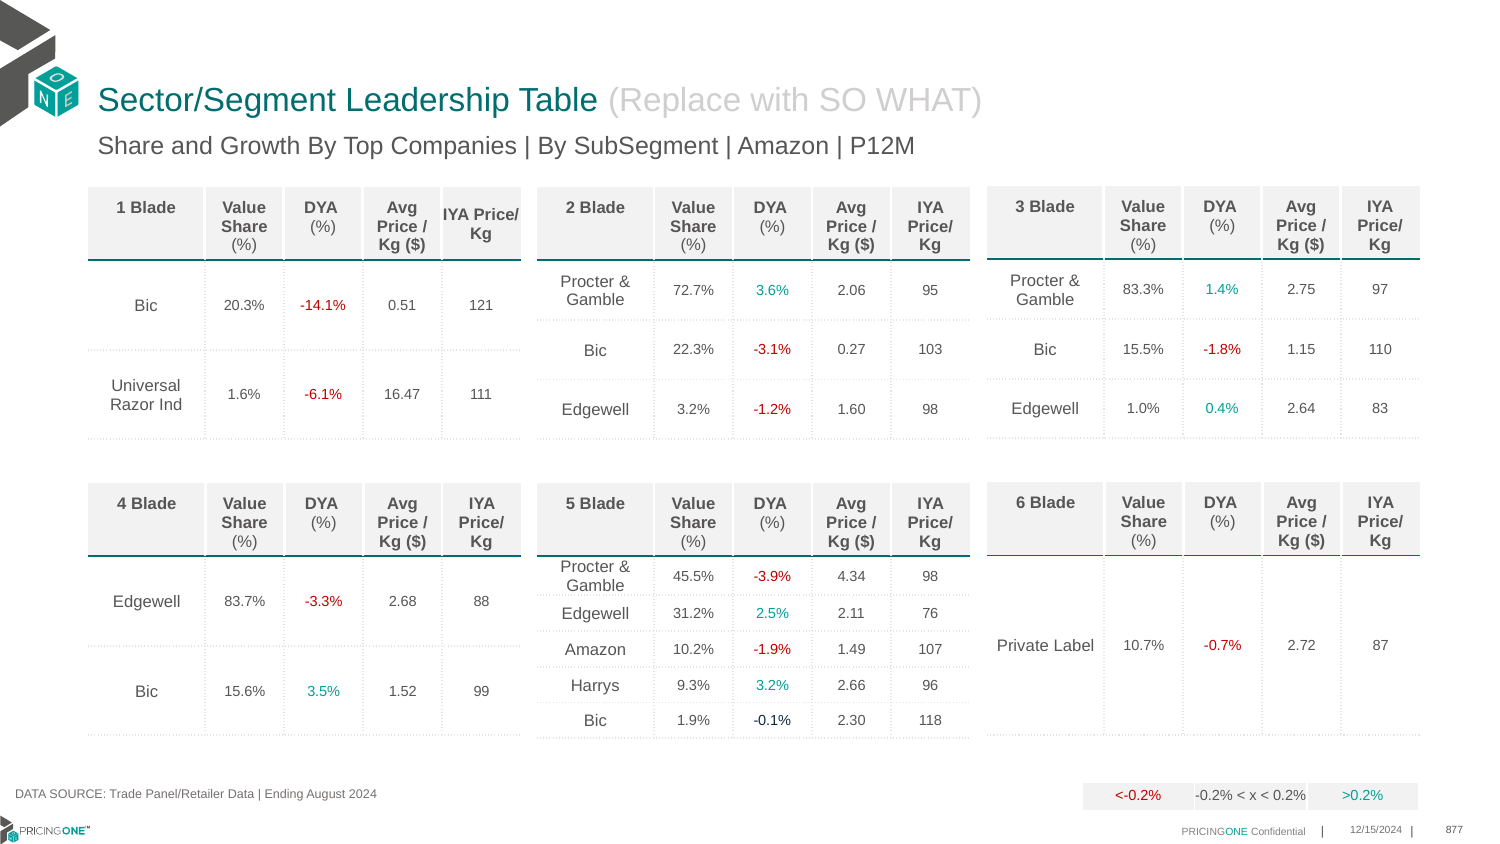

# Sector/Segment Leadership Table (Replace with SO WHAT)
Share and Growth By Top Companies | By SubSegment | Amazon | P12M
| 3 Blade | Value Share (%) | DYA (%) | Avg Price /Kg ($) | IYA Price/Kg |
| --- | --- | --- | --- | --- |
| Procter & Gamble | 83.3% | 1.4% | 2.75 | 97 |
| Bic | 15.5% | -1.8% | 1.15 | 110 |
| Edgewell | 1.0% | 0.4% | 2.64 | 83 |
| 1 Blade | Value Share (%) | DYA (%) | Avg Price /Kg ($) | IYA Price/ Kg |
| --- | --- | --- | --- | --- |
| Bic | 20.3% | -14.1% | 0.51 | 121 |
| Universal Razor Ind | 1.6% | -6.1% | 16.47 | 111 |
| 2 Blade | Value Share (%) | DYA (%) | Avg Price /Kg ($) | IYA Price/Kg |
| --- | --- | --- | --- | --- |
| Procter & Gamble | 72.7% | 3.6% | 2.06 | 95 |
| Bic | 22.3% | -3.1% | 0.27 | 103 |
| Edgewell | 3.2% | -1.2% | 1.60 | 98 |
| 6 Blade | Value Share (%) | DYA (%) | Avg Price /Kg ($) | IYA Price/Kg |
| --- | --- | --- | --- | --- |
| Private Label | 10.7% | -0.7% | 2.72 | 87 |
| 4 Blade | Value Share (%) | DYA (%) | Avg Price /Kg ($) | IYA Price/Kg |
| --- | --- | --- | --- | --- |
| Edgewell | 83.7% | -3.3% | 2.68 | 88 |
| Bic | 15.6% | 3.5% | 1.52 | 99 |
| 5 Blade | Value Share (%) | DYA (%) | Avg Price /Kg ($) | IYA Price/Kg |
| --- | --- | --- | --- | --- |
| Procter & Gamble | 45.5% | -3.9% | 4.34 | 98 |
| Edgewell | 31.2% | 2.5% | 2.11 | 76 |
| Amazon | 10.2% | -1.9% | 1.49 | 107 |
| Harrys | 9.3% | 3.2% | 2.66 | 96 |
| Bic | 1.9% | -0.1% | 2.30 | 118 |
DATA SOURCE: Trade Panel/Retailer Data | Ending August 2024
| <-0.2% | -0.2% < x < 0.2% | >0.2% |
| --- | --- | --- |

12/15/2024
877